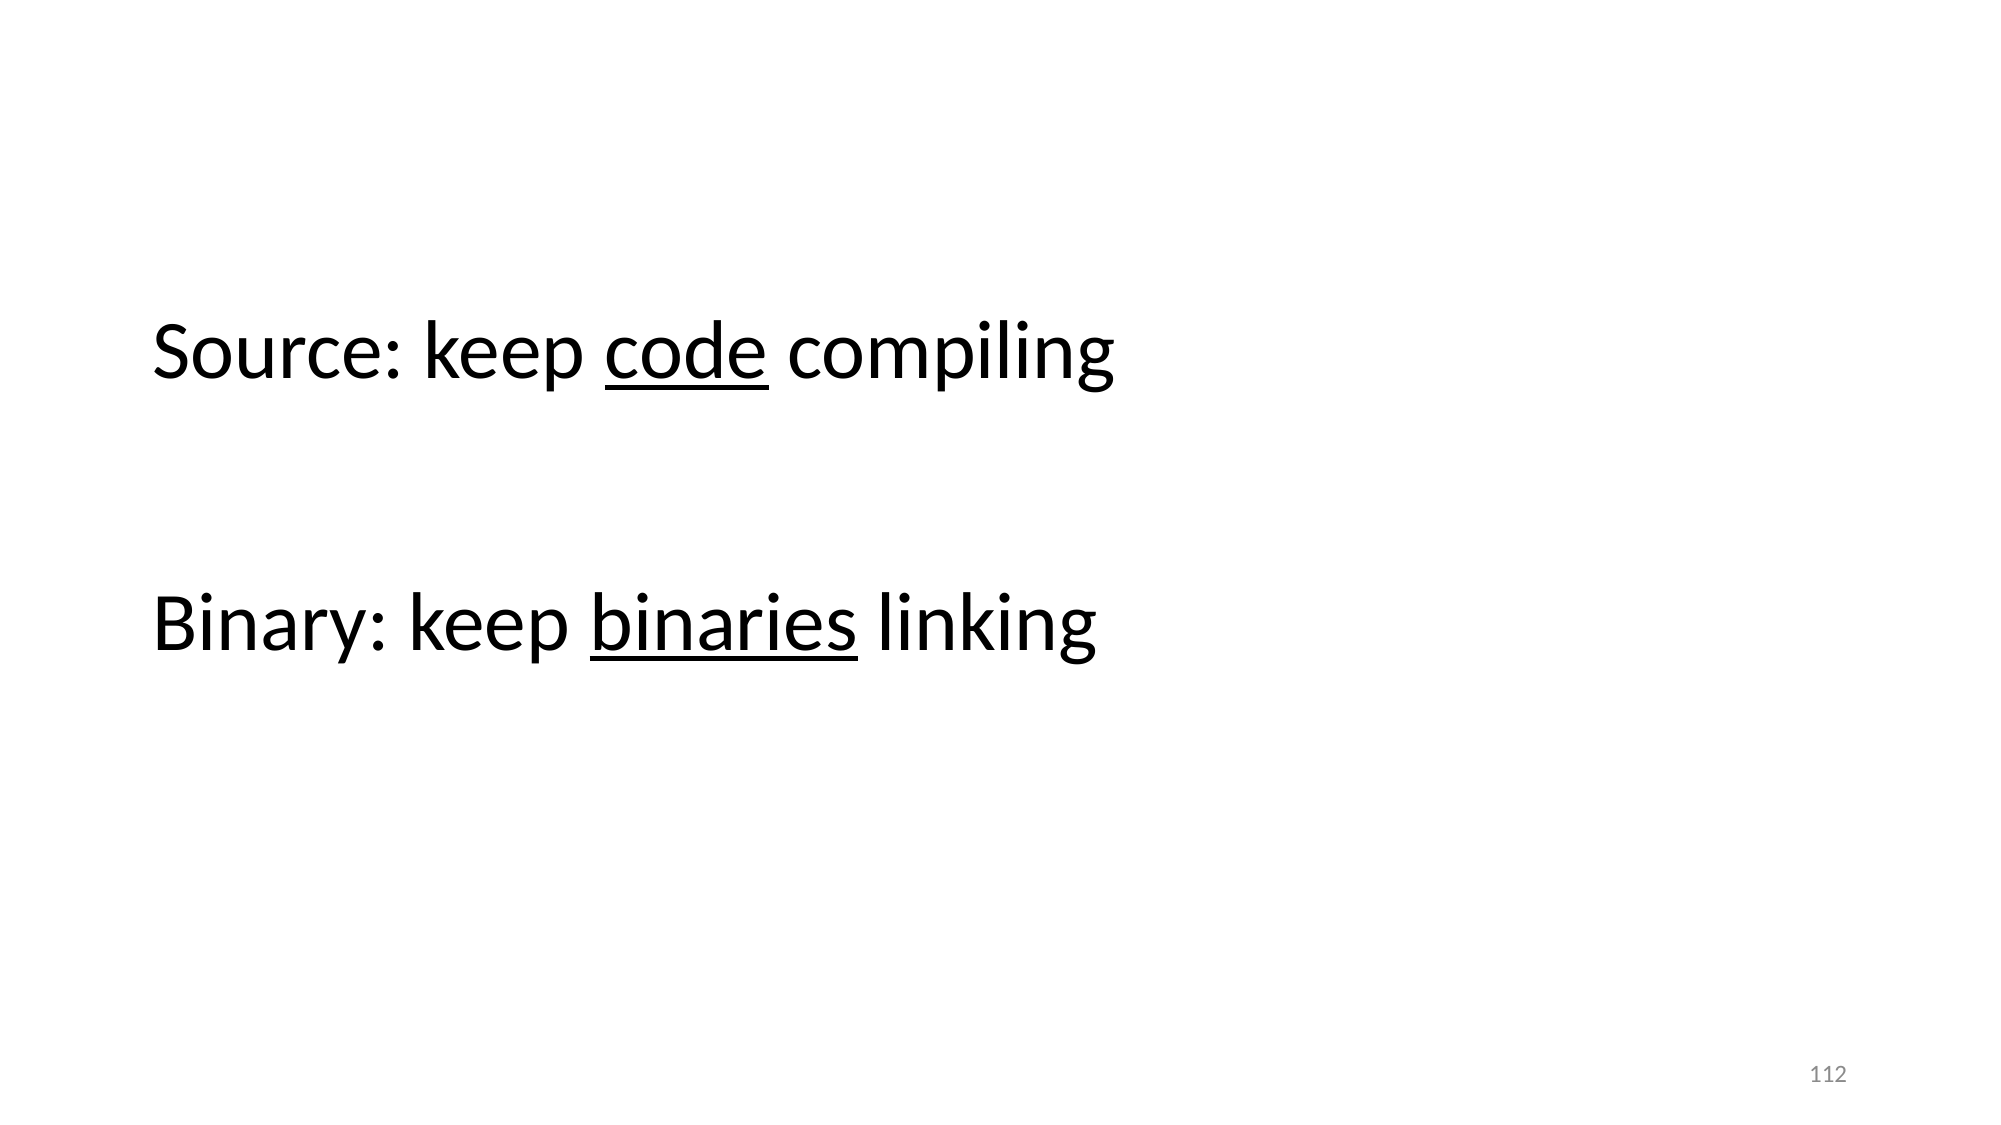

Source: keep code compiling

Binary: keep binaries linking
112